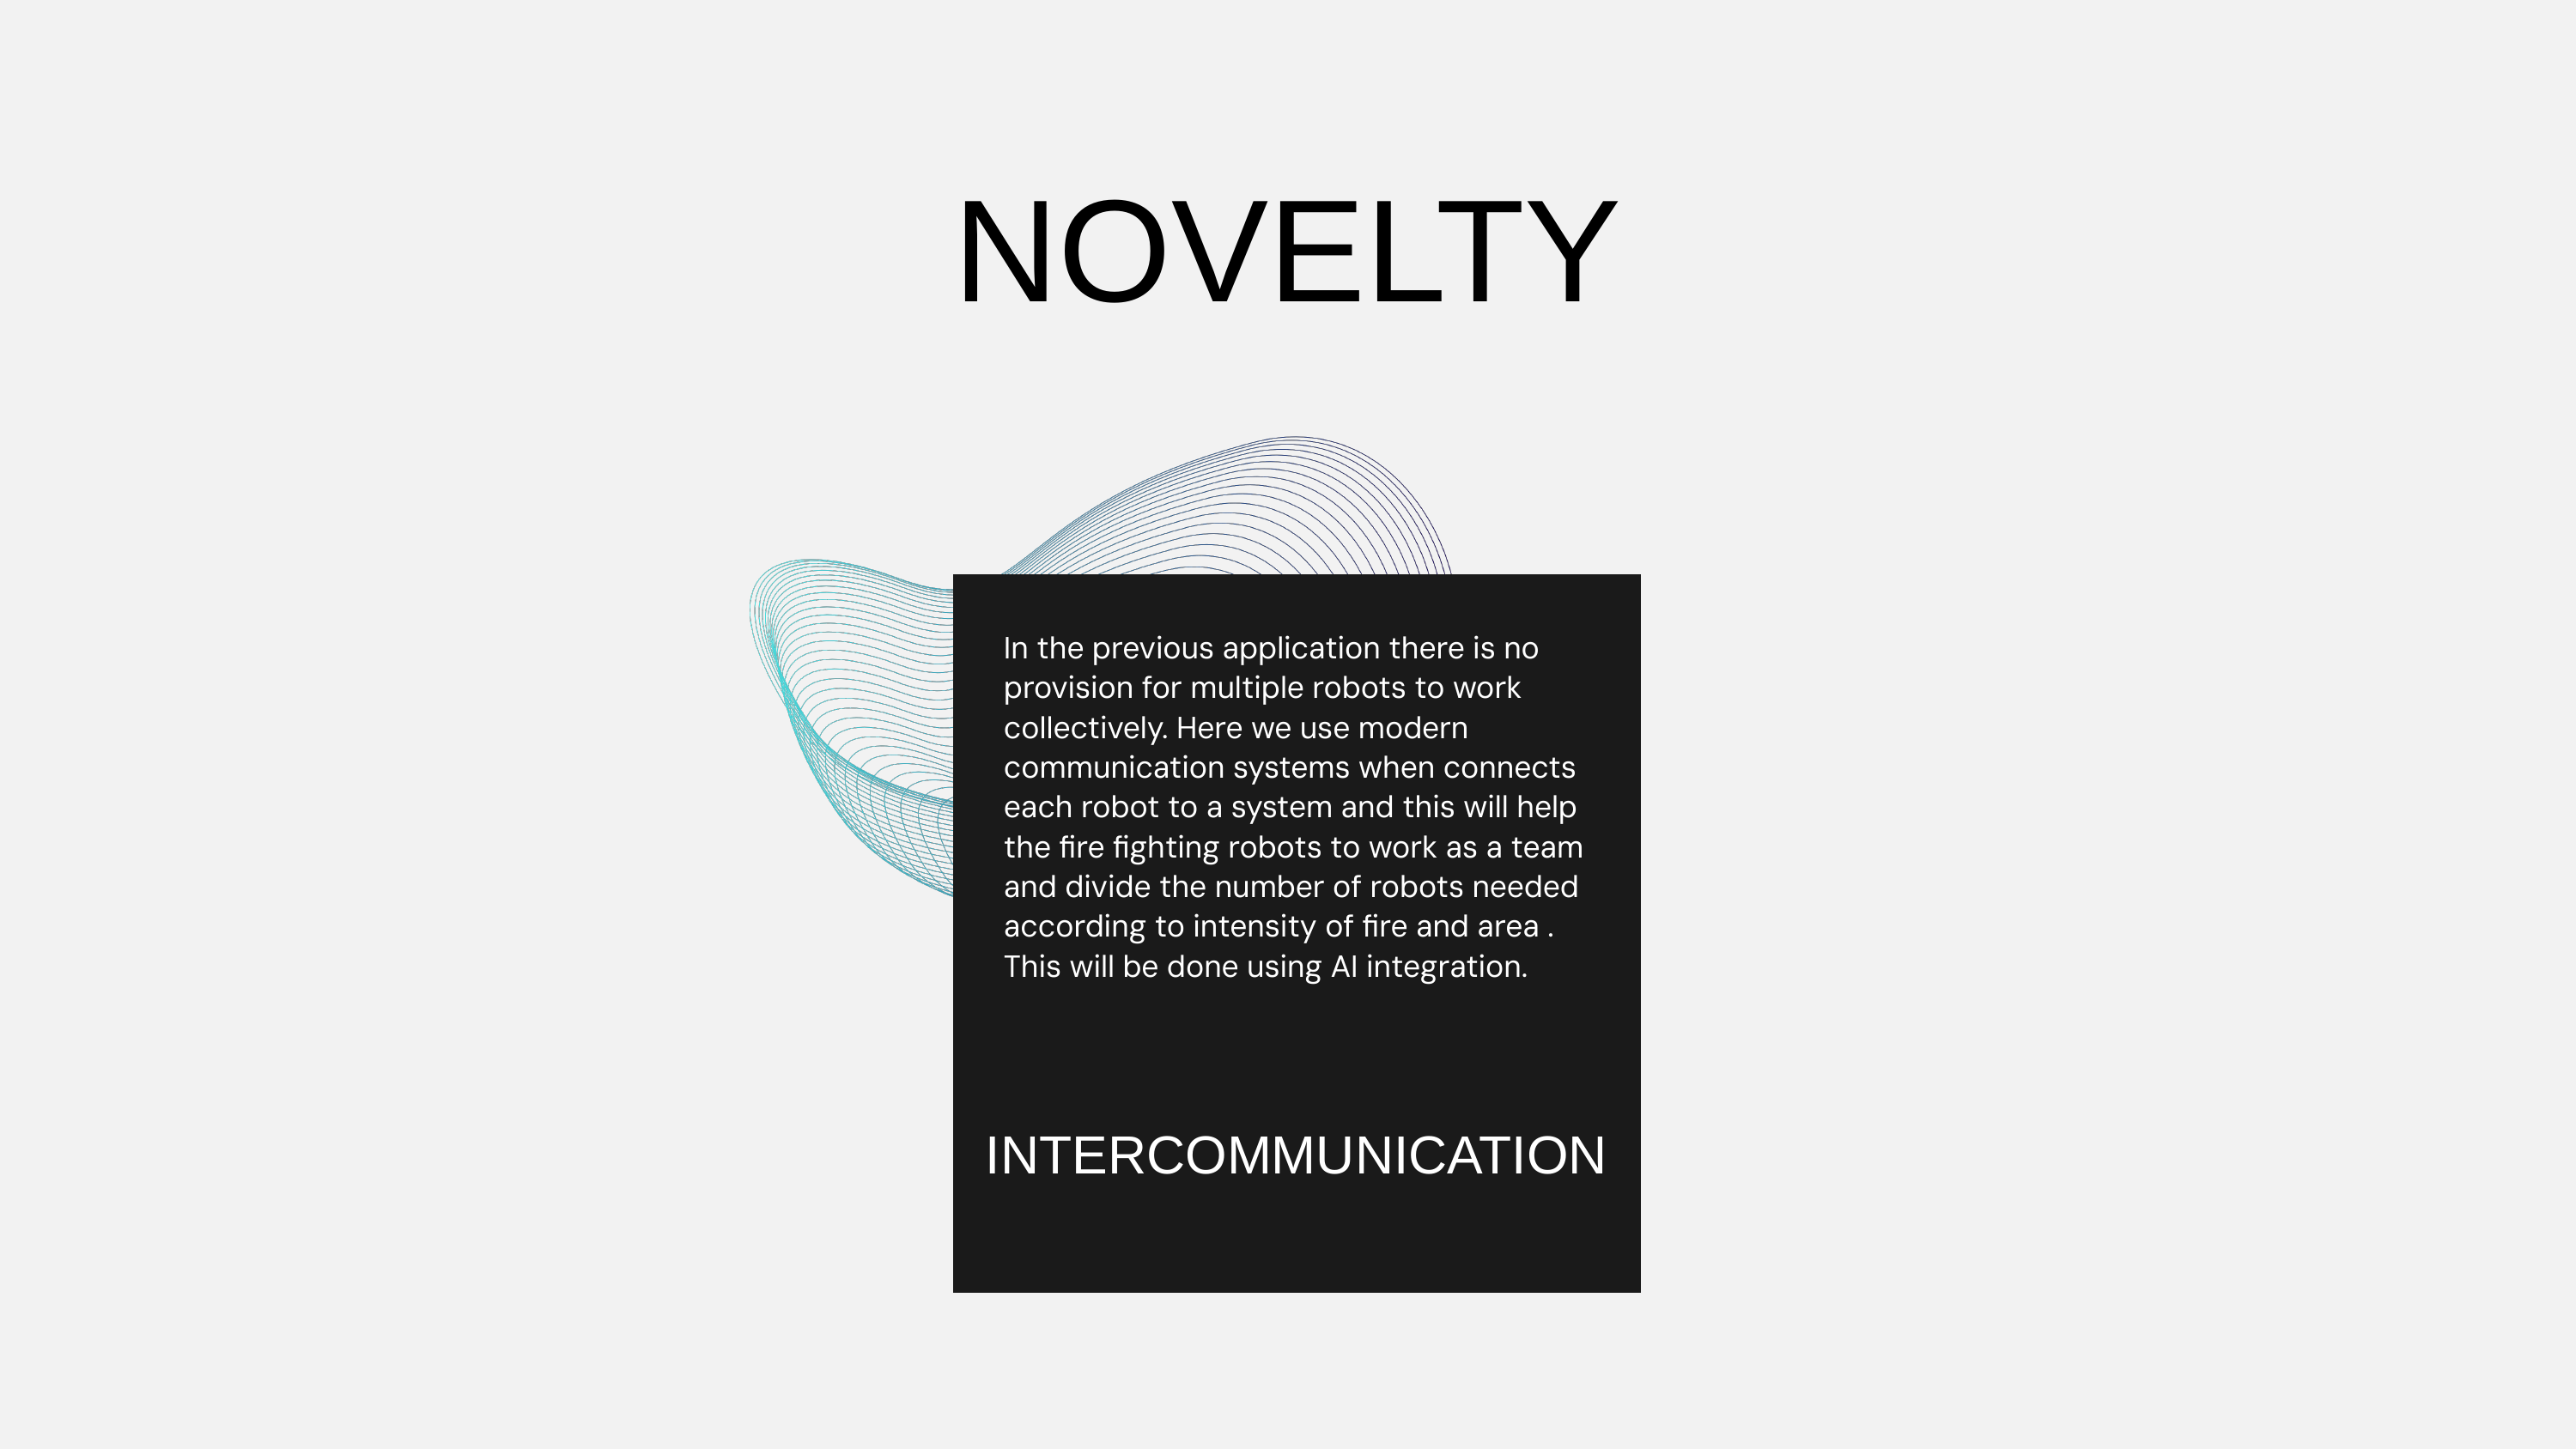

NOVELTY

In the previous application there is no provision for multiple robots to work collectively. Here we use modern communication systems when connects each robot to a system and this will help the fire fighting robots to work as a team and divide the number of robots needed according to intensity of fire and area . This will be done using AI integration.

INTERCOMMUNICATION